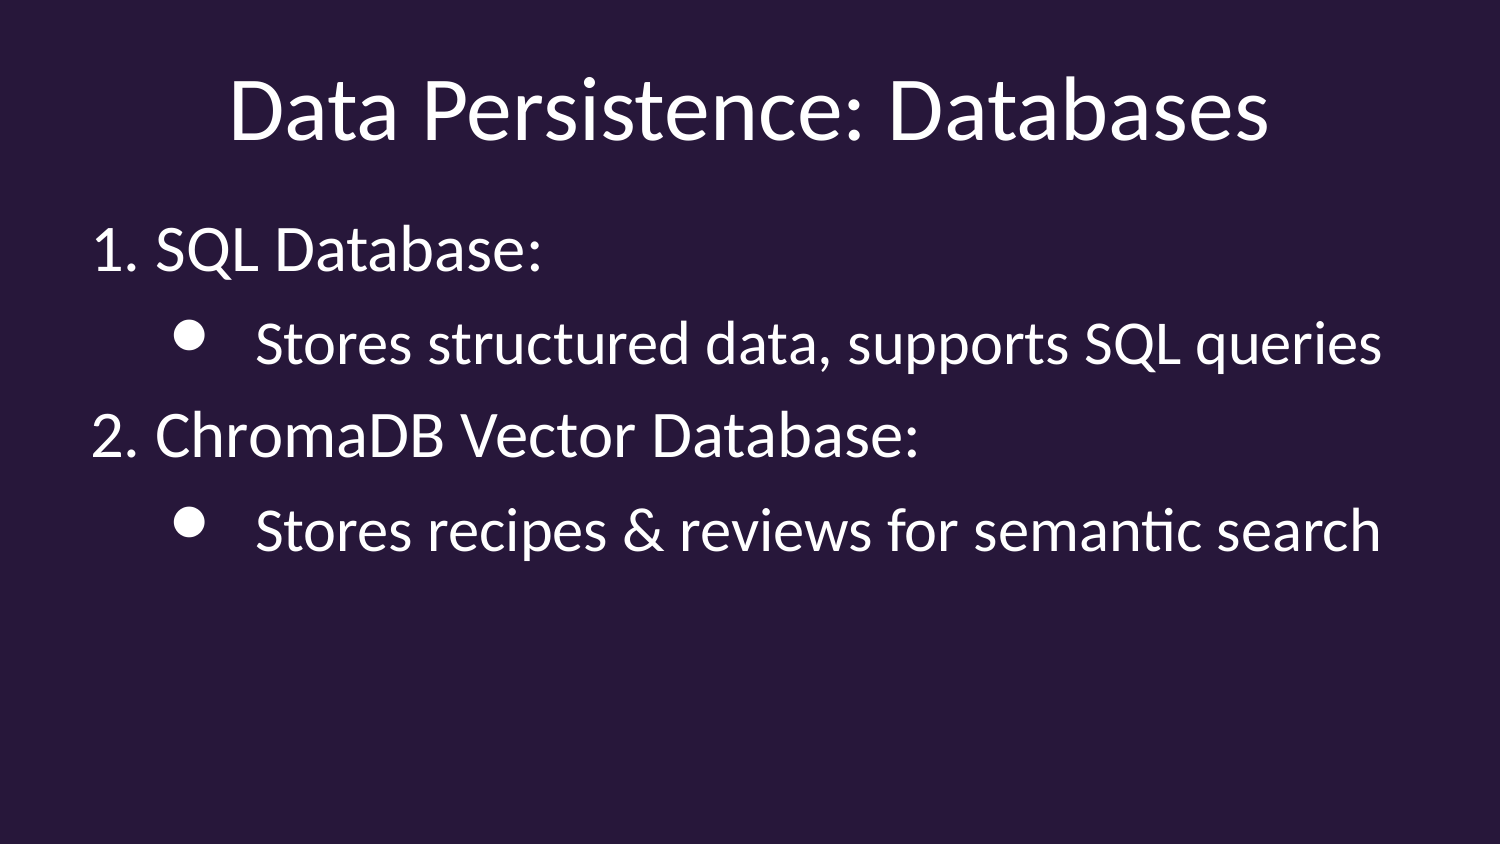

# Data Persistence: Databases
1. SQL Database:
 Stores structured data, supports SQL queries
2. ChromaDB Vector Database:
 Stores recipes & reviews for semantic search